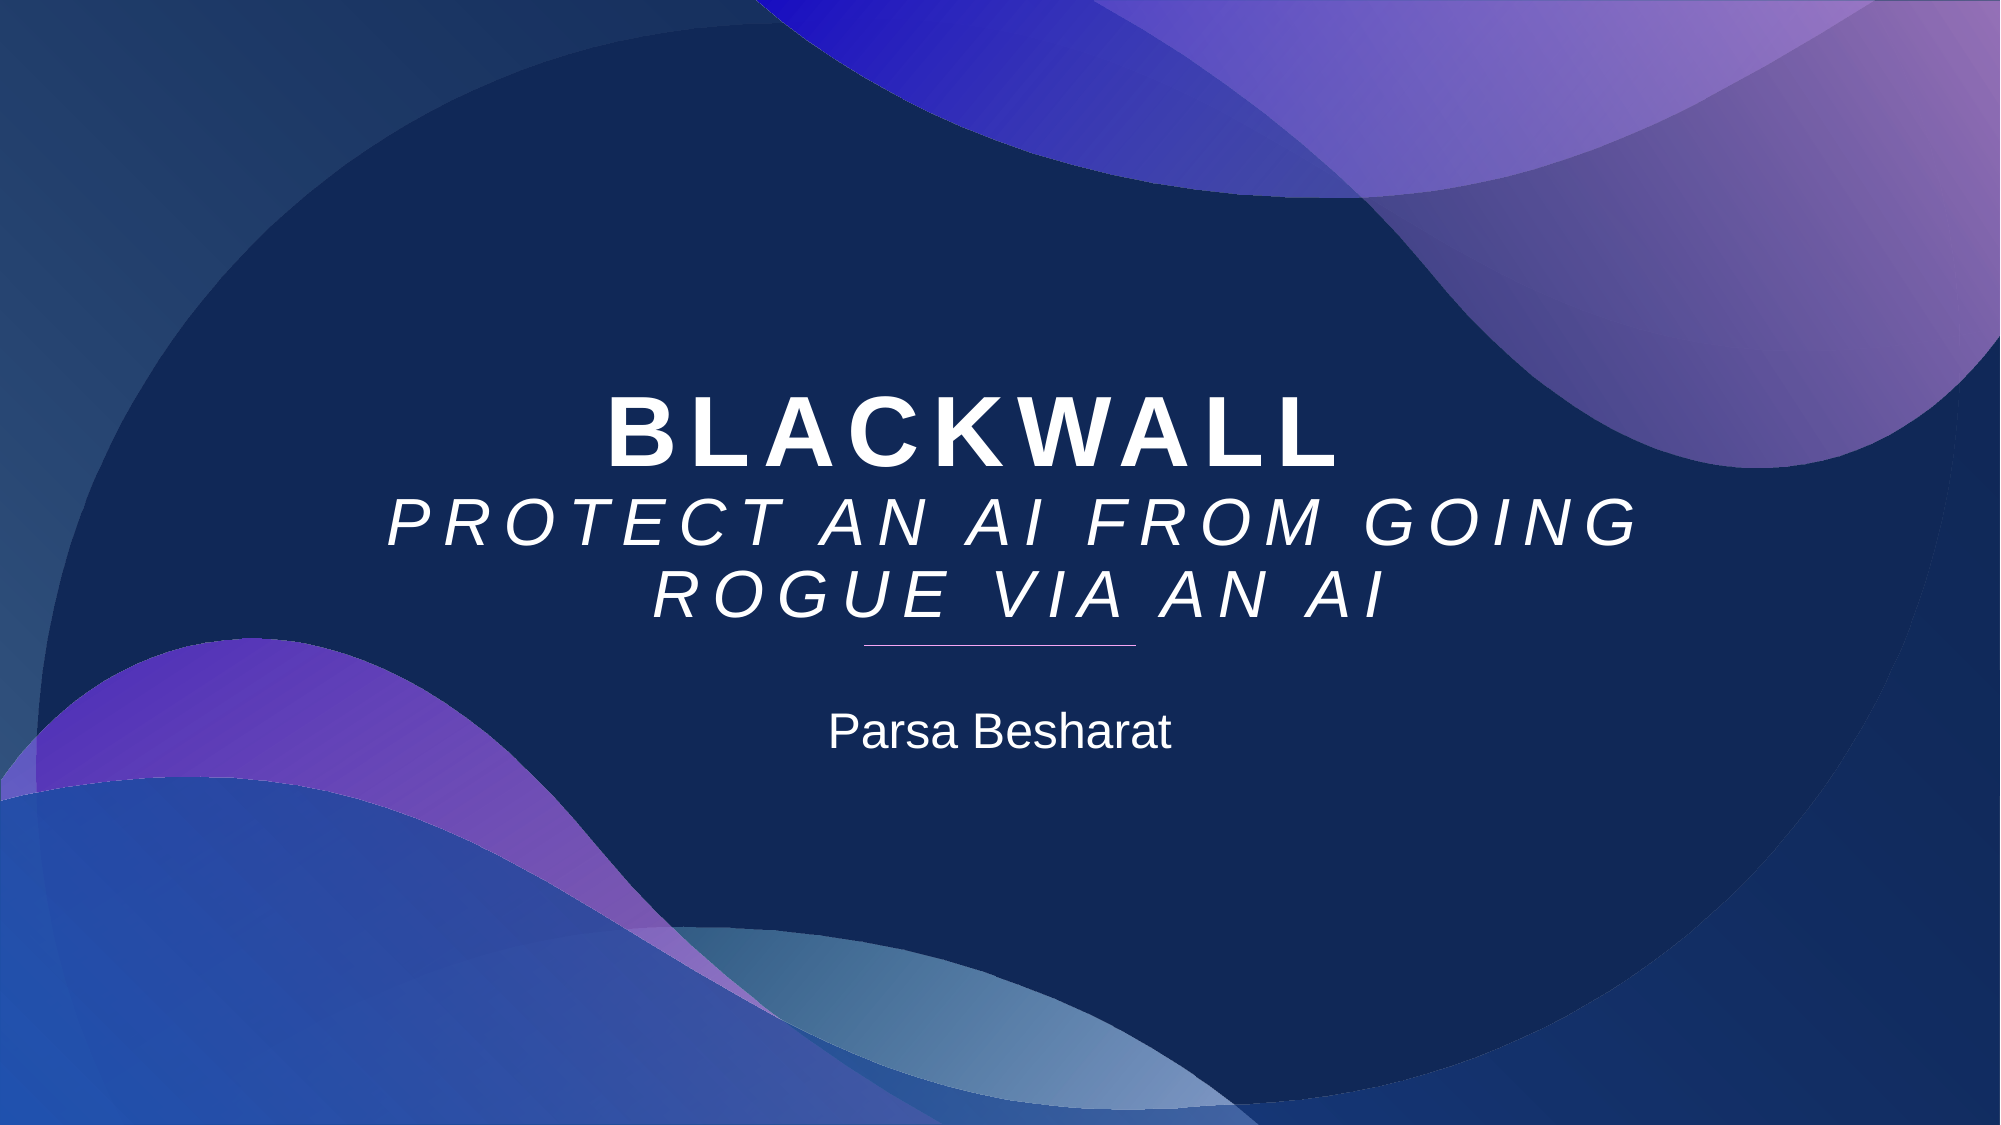

# BlackWall Protect an AI from going rogue via an AI
Parsa Besharat